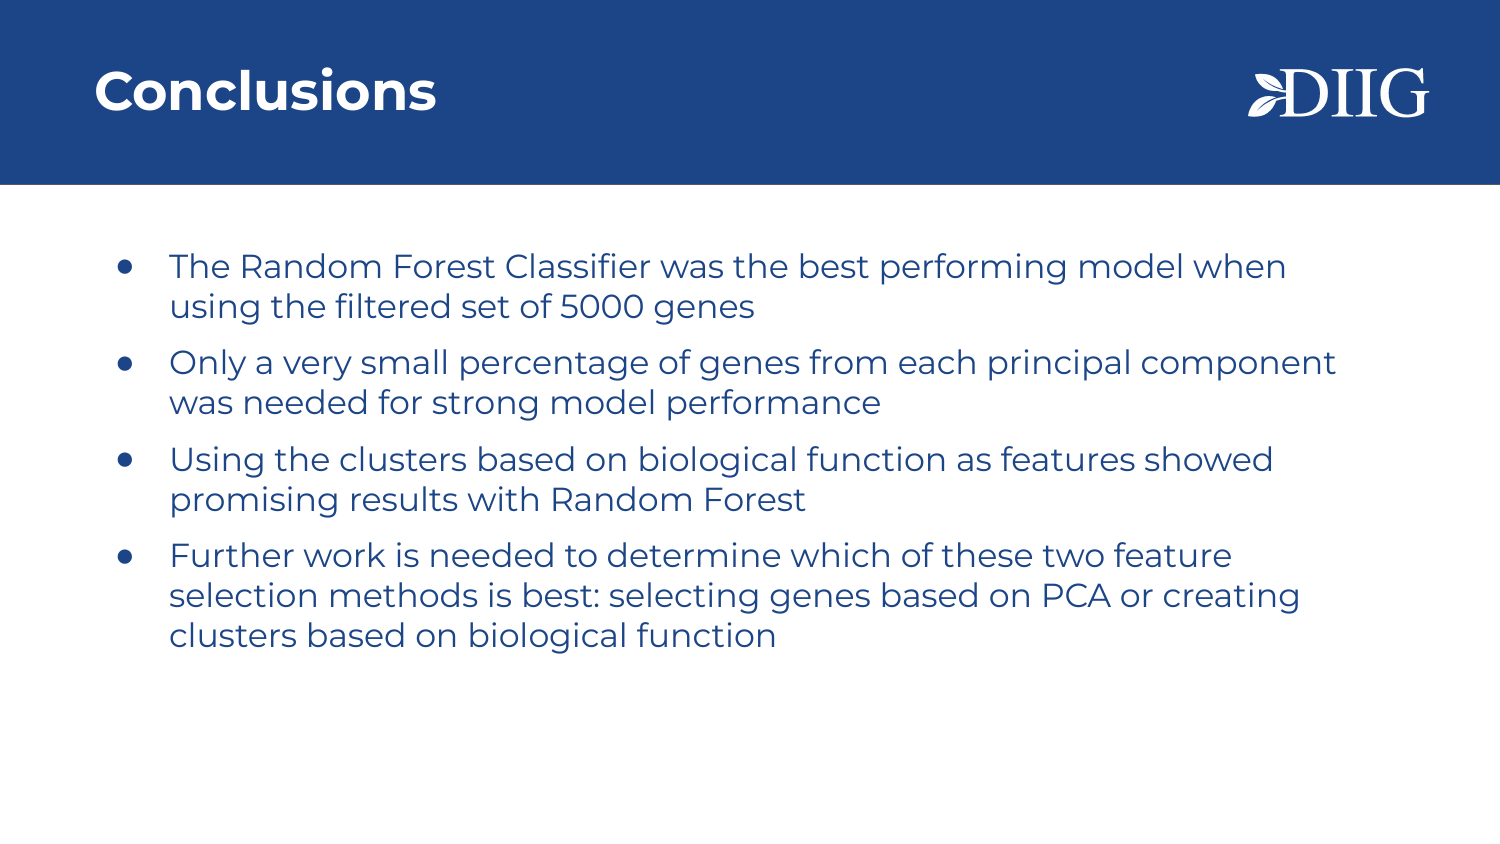

# Conclusions
The Random Forest Classifier was the best performing model when using the filtered set of 5000 genes
Only a very small percentage of genes from each principal component was needed for strong model performance
Using the clusters based on biological function as features showed promising results with Random Forest
Further work is needed to determine which of these two feature selection methods is best: selecting genes based on PCA or creating clusters based on biological function